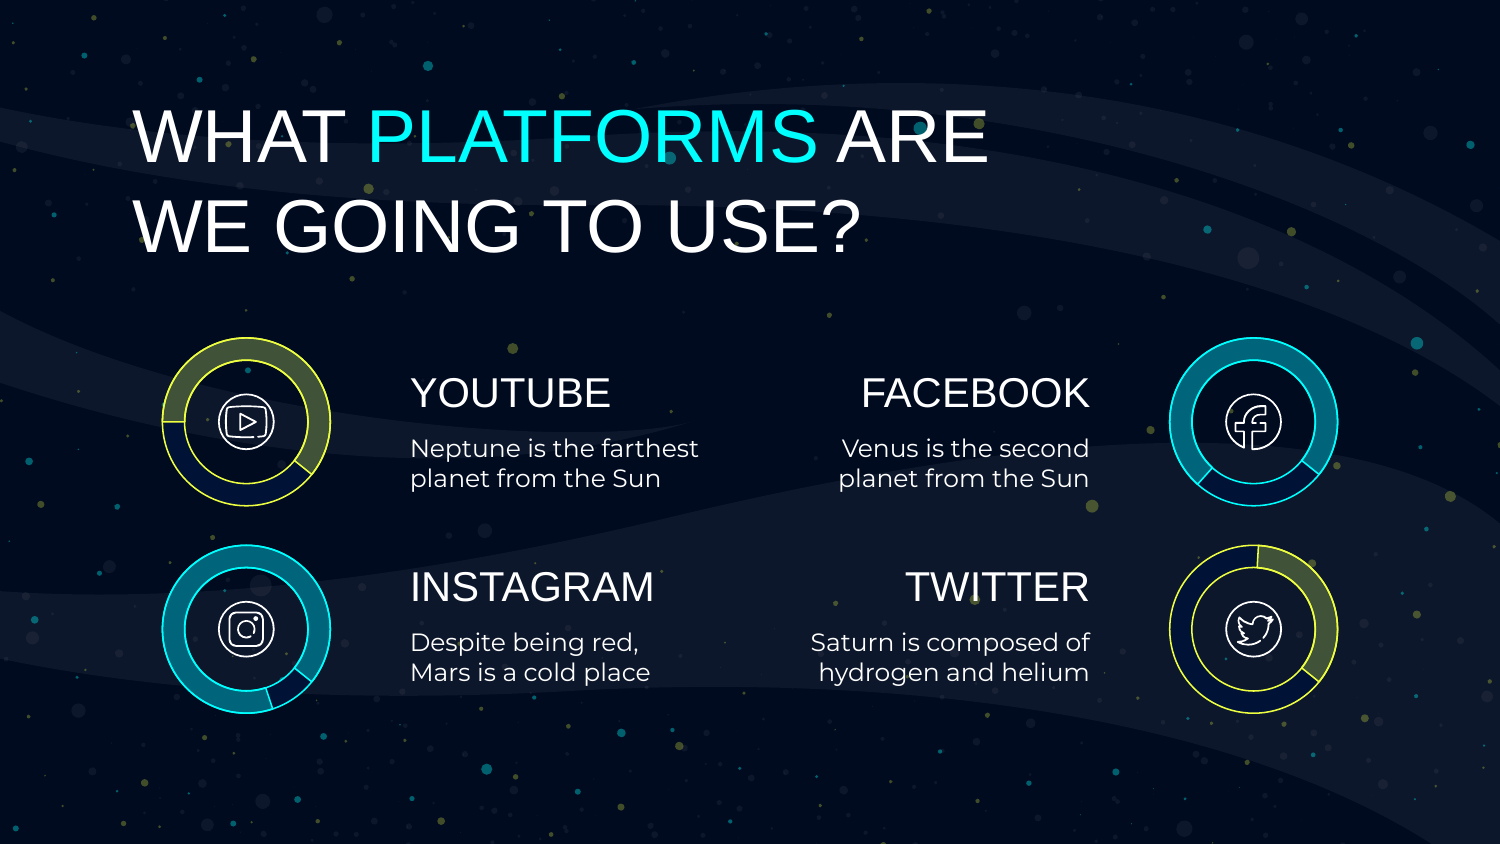

# WHAT PLATFORMS ARE
WE GOING TO USE?

YOUTUBE
FACEBOOK

Neptune is the farthest planet from the Sun
Venus is the second planet from the Sun
INSTAGRAM
TWITTER

Despite being red, Mars is a cold place
Saturn is composed of hydrogen and helium